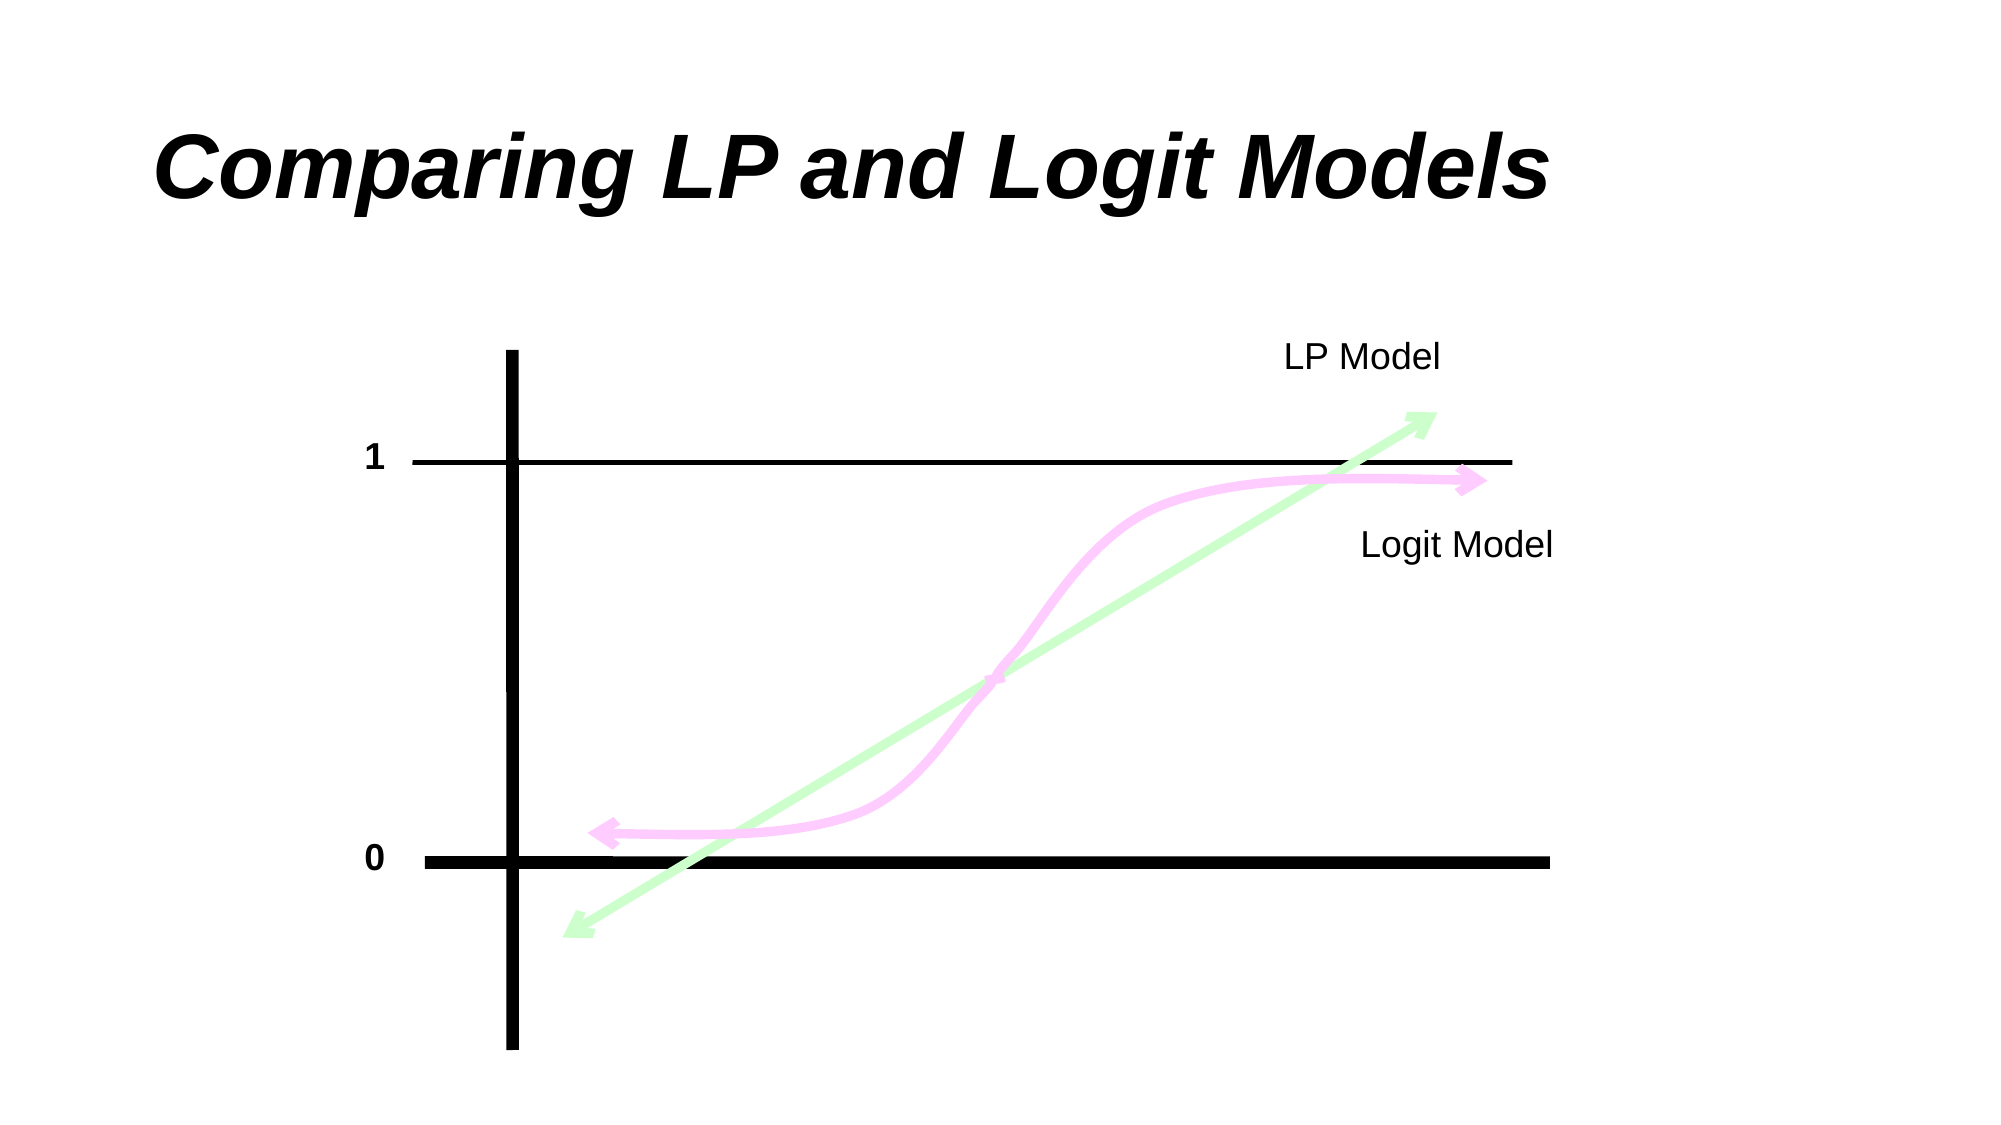

# Comparing LP and Logit Models
Y
LP Model

1

Logit Model
X
0